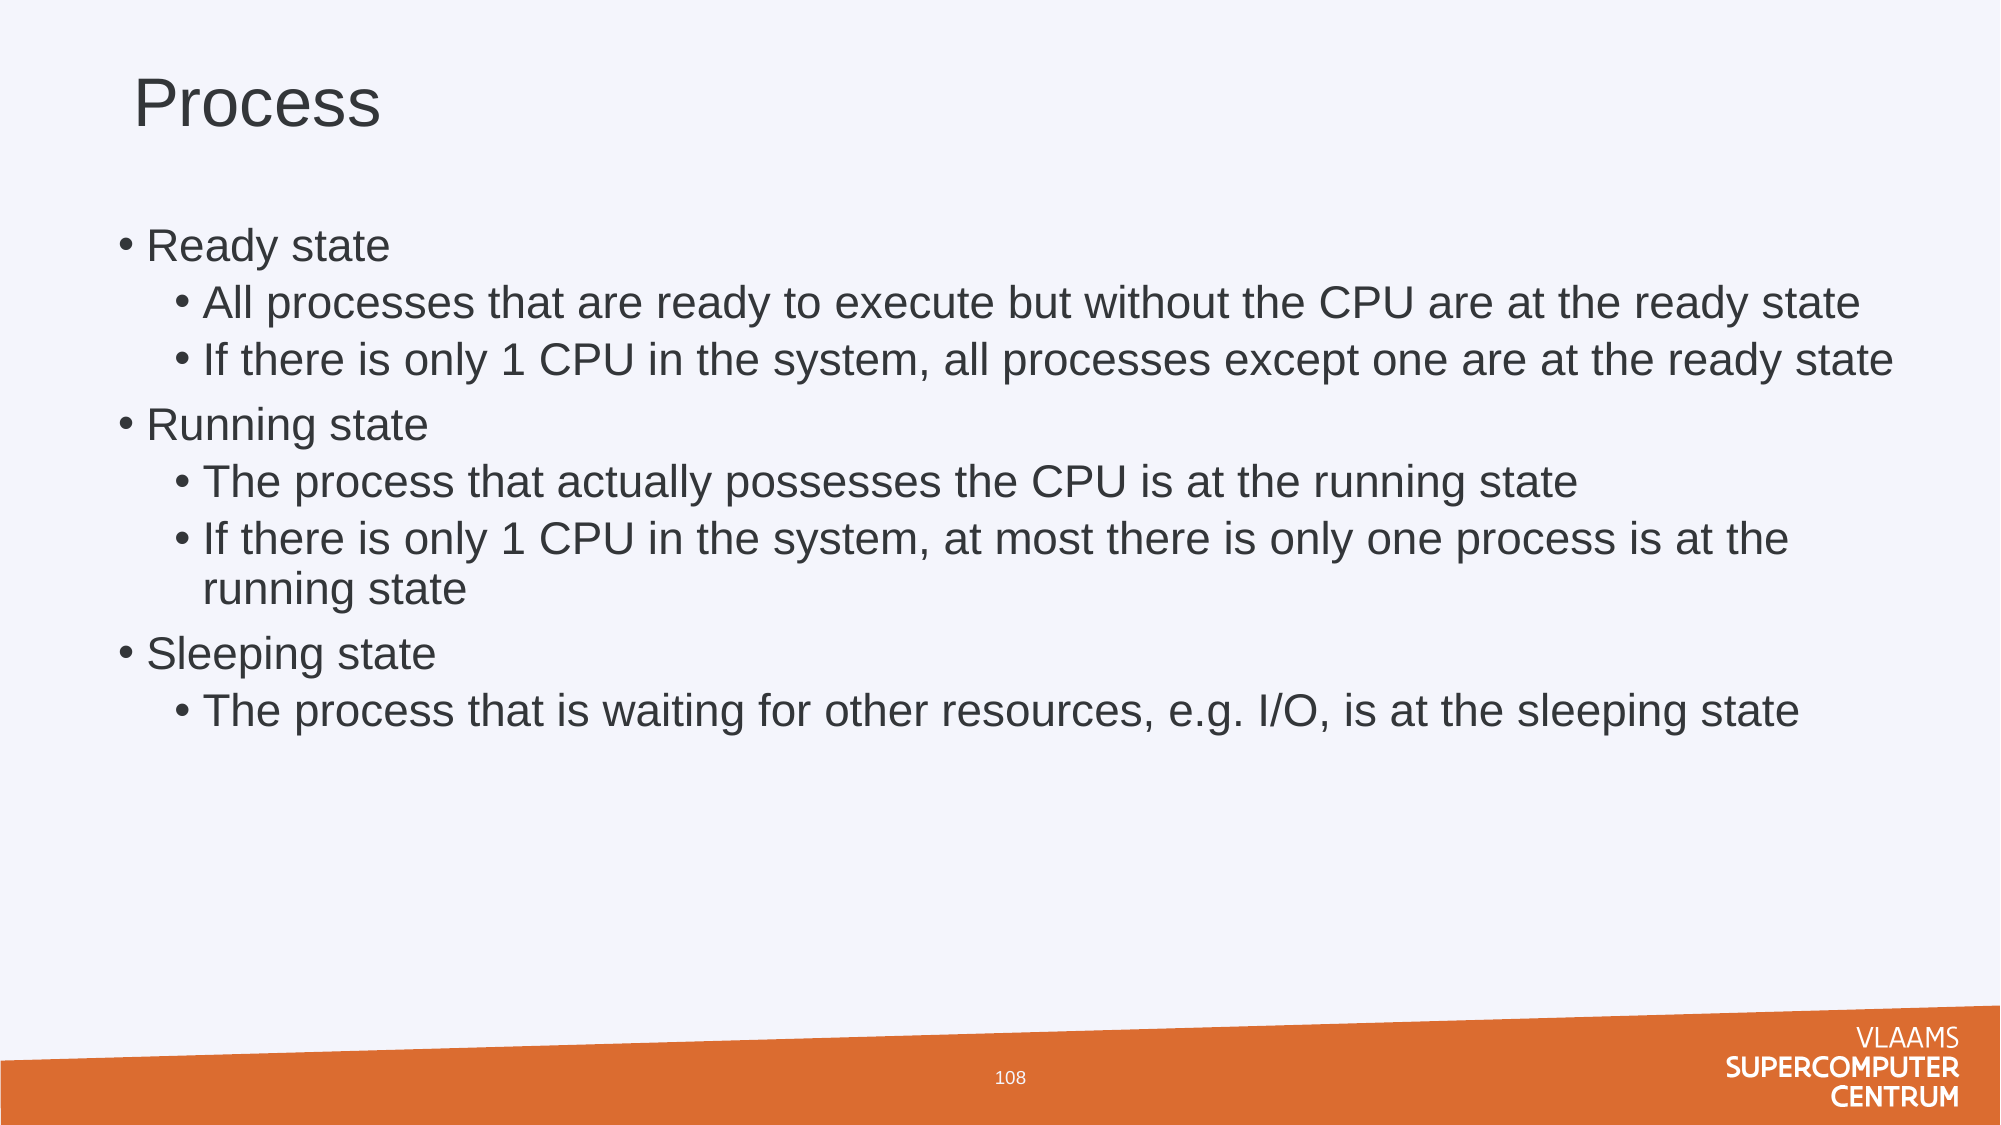

# Process
Ready state
All processes that are ready to execute but without the CPU are at the ready state
If there is only 1 CPU in the system, all processes except one are at the ready state
Running state
The process that actually possesses the CPU is at the running state
If there is only 1 CPU in the system, at most there is only one process is at the running state
Sleeping state
The process that is waiting for other resources, e.g. I/O, is at the sleeping state

108